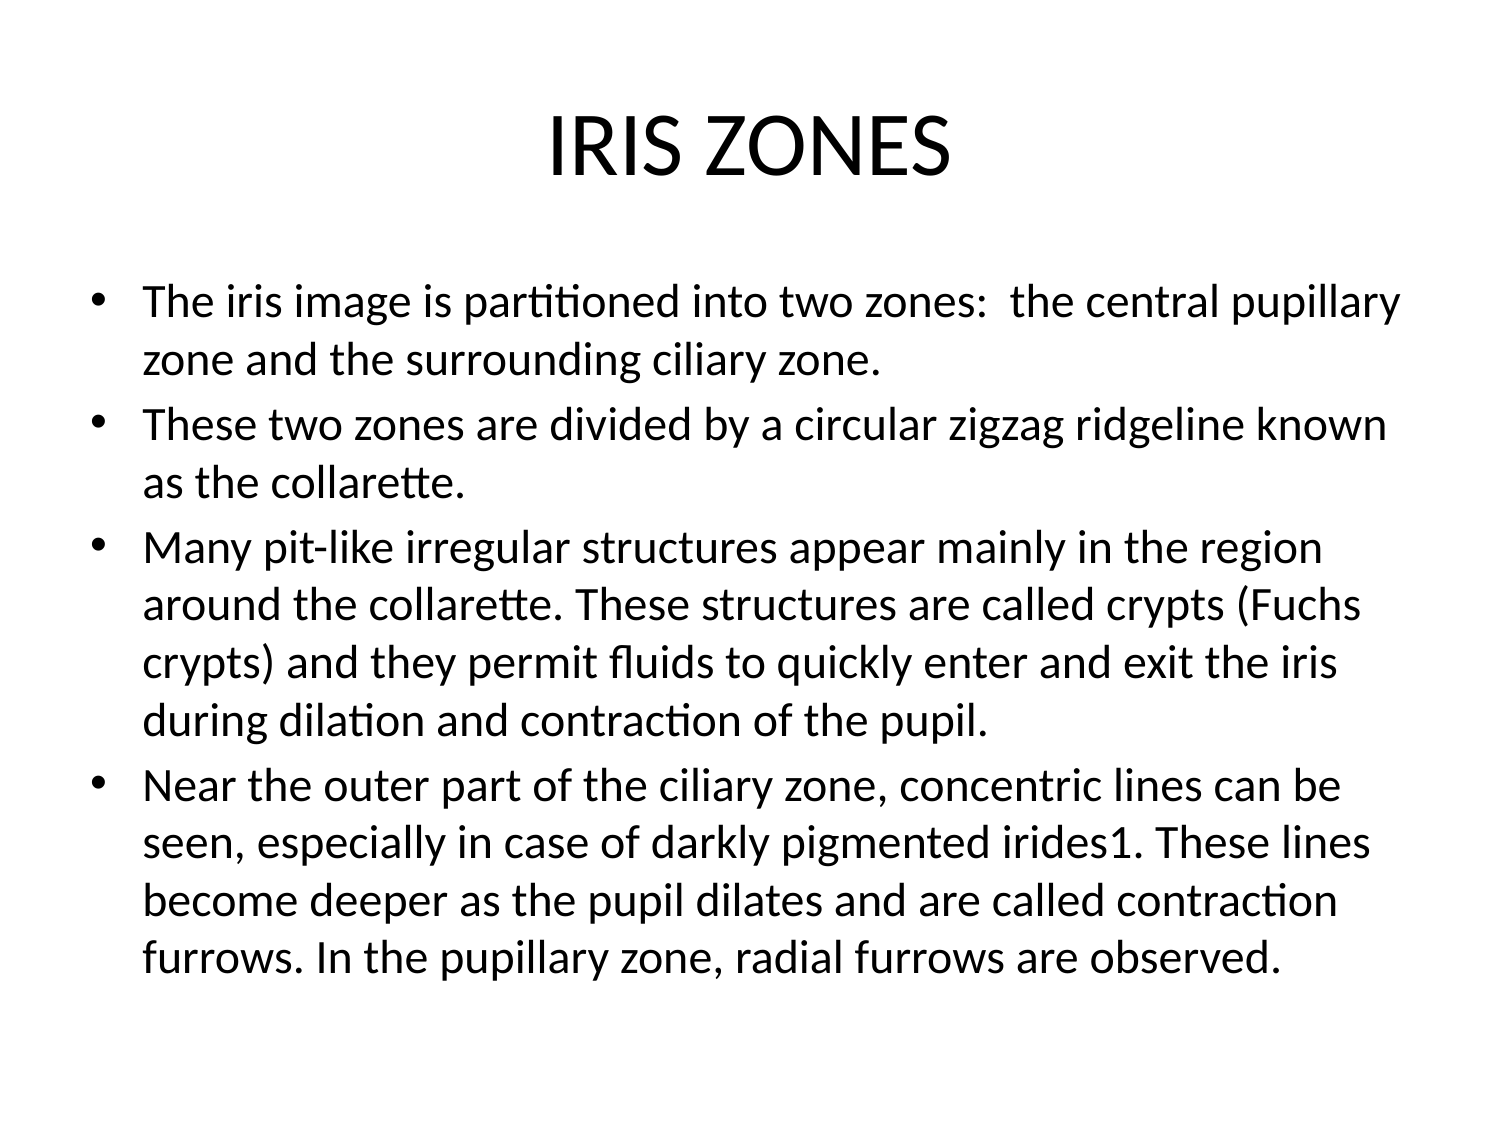

# IRIS ZONES
The iris image is partitioned into two zones:  the central pupillary zone and the surrounding ciliary zone.
These two zones are divided by a circular zigzag ridgeline known as the collarette.
Many pit-like irregular structures appear mainly in the region around the collarette. These structures are called crypts (Fuchs crypts) and they permit fluids to quickly enter and exit the iris during dilation and contraction of the pupil.
Near the outer part of the ciliary zone, concentric lines can be seen, especially in case of darkly pigmented irides1. These lines become deeper as the pupil dilates and are called contraction furrows. In the pupillary zone, radial furrows are observed.